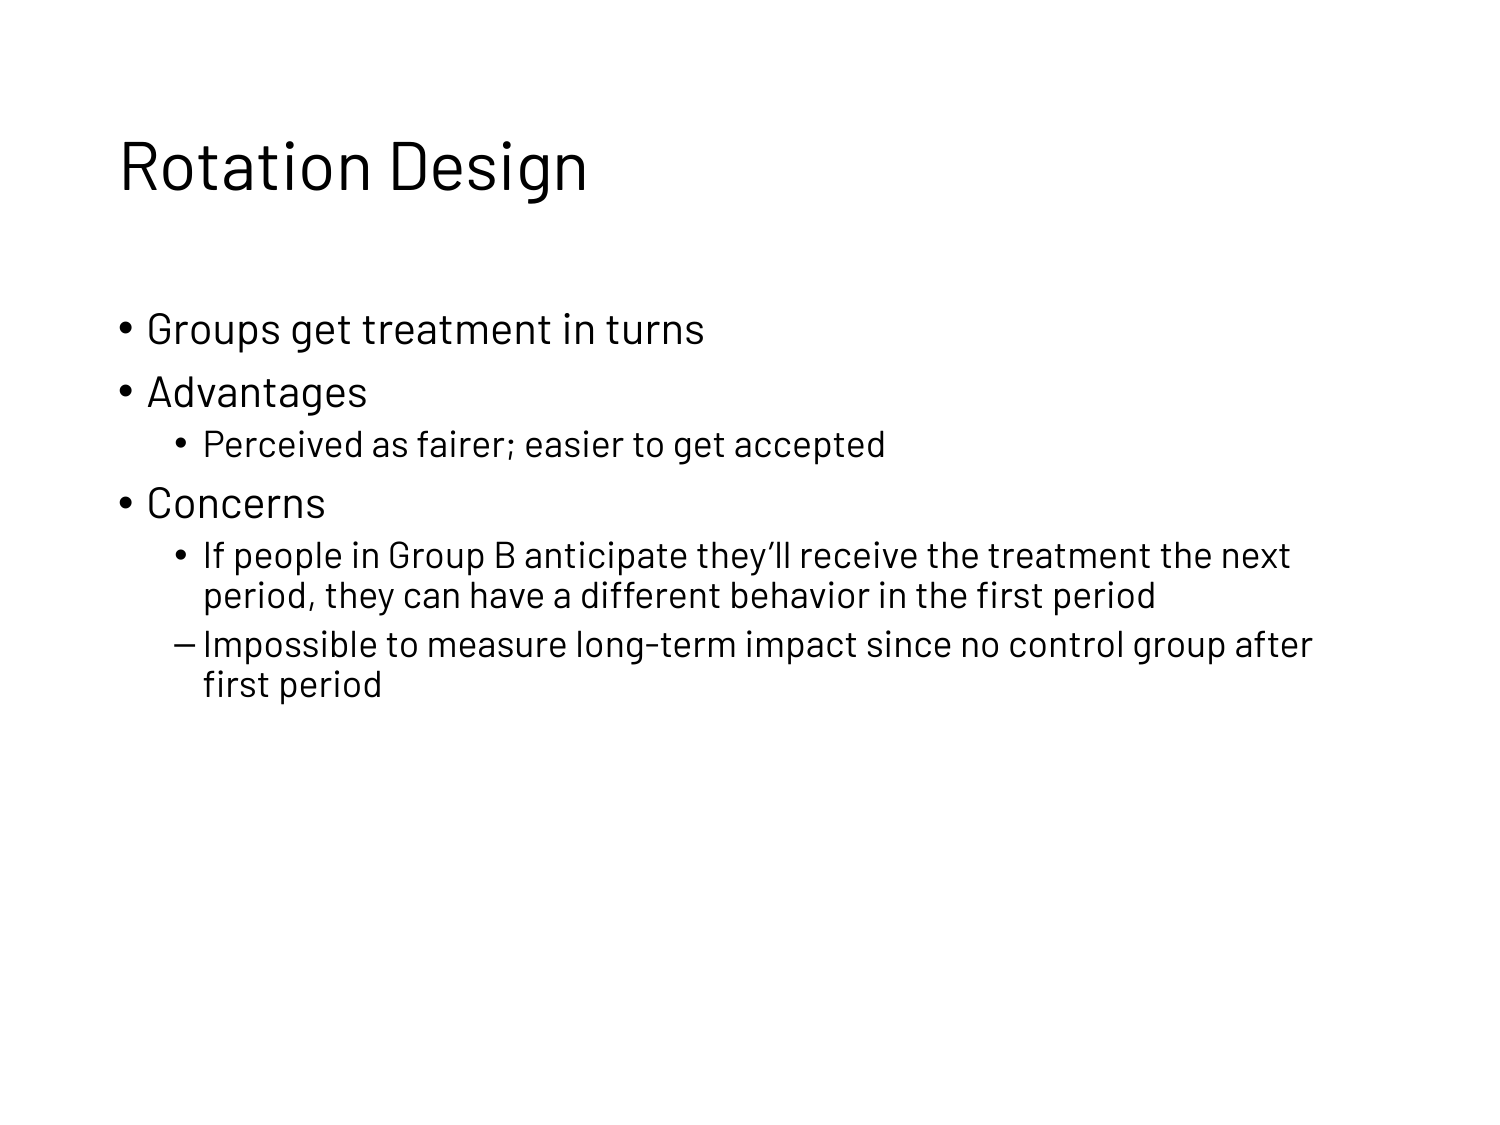

# Rotation Design
Groups get treatment in turns
Advantages
Perceived as fairer; easier to get accepted
Concerns
If people in Group B anticipate they’ll receive the treatment the next period, they can have a different behavior in the first period
Impossible to measure long-term impact since no control group after first period